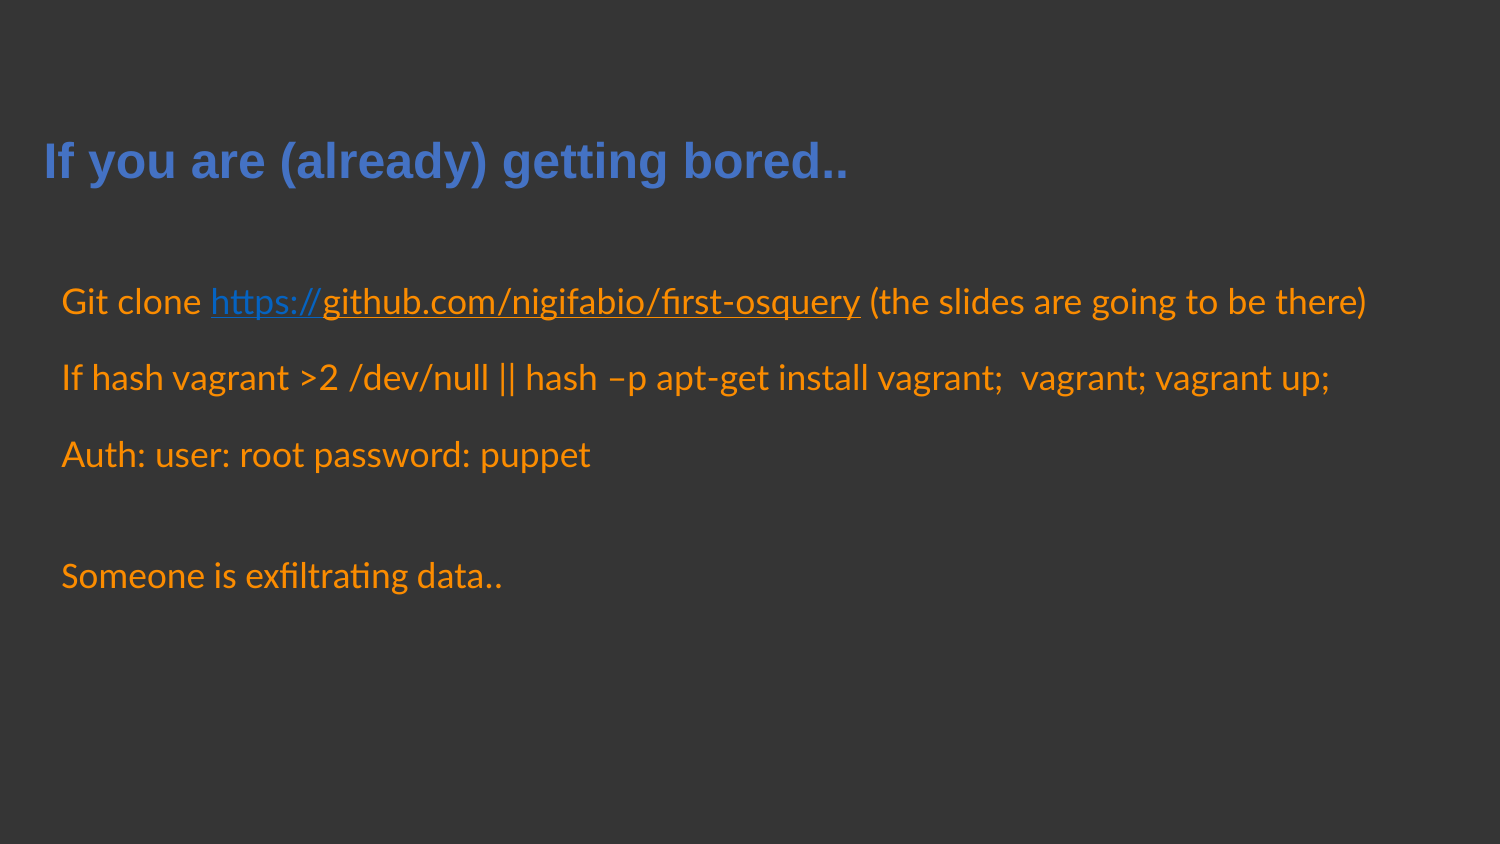

If you are (already) getting bored..
# Git clone https://github.com/nigifabio/first-osquery (the slides are going to be there)

If hash vagrant >2 /dev/null || hash –p apt-get install vagrant;  vagrant; vagrant up;

Auth: user: root password: puppet

Someone is exfiltrating data..